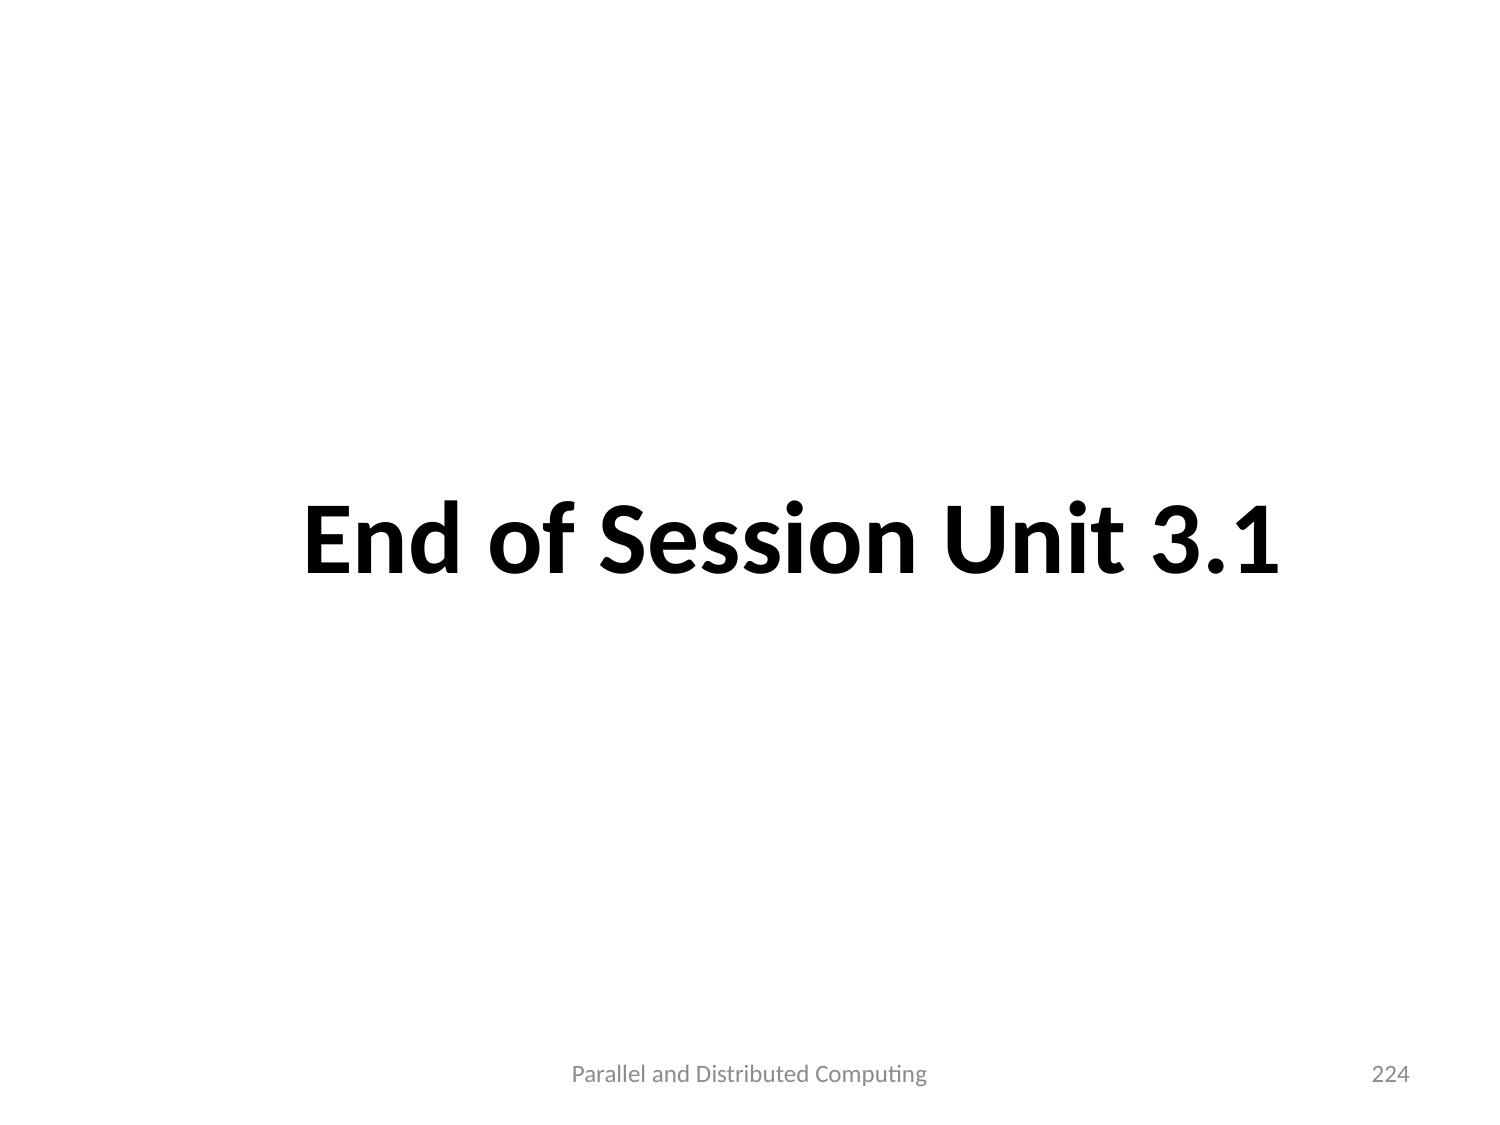

#
End of Session Unit 3.1
Parallel and Distributed Computing
224